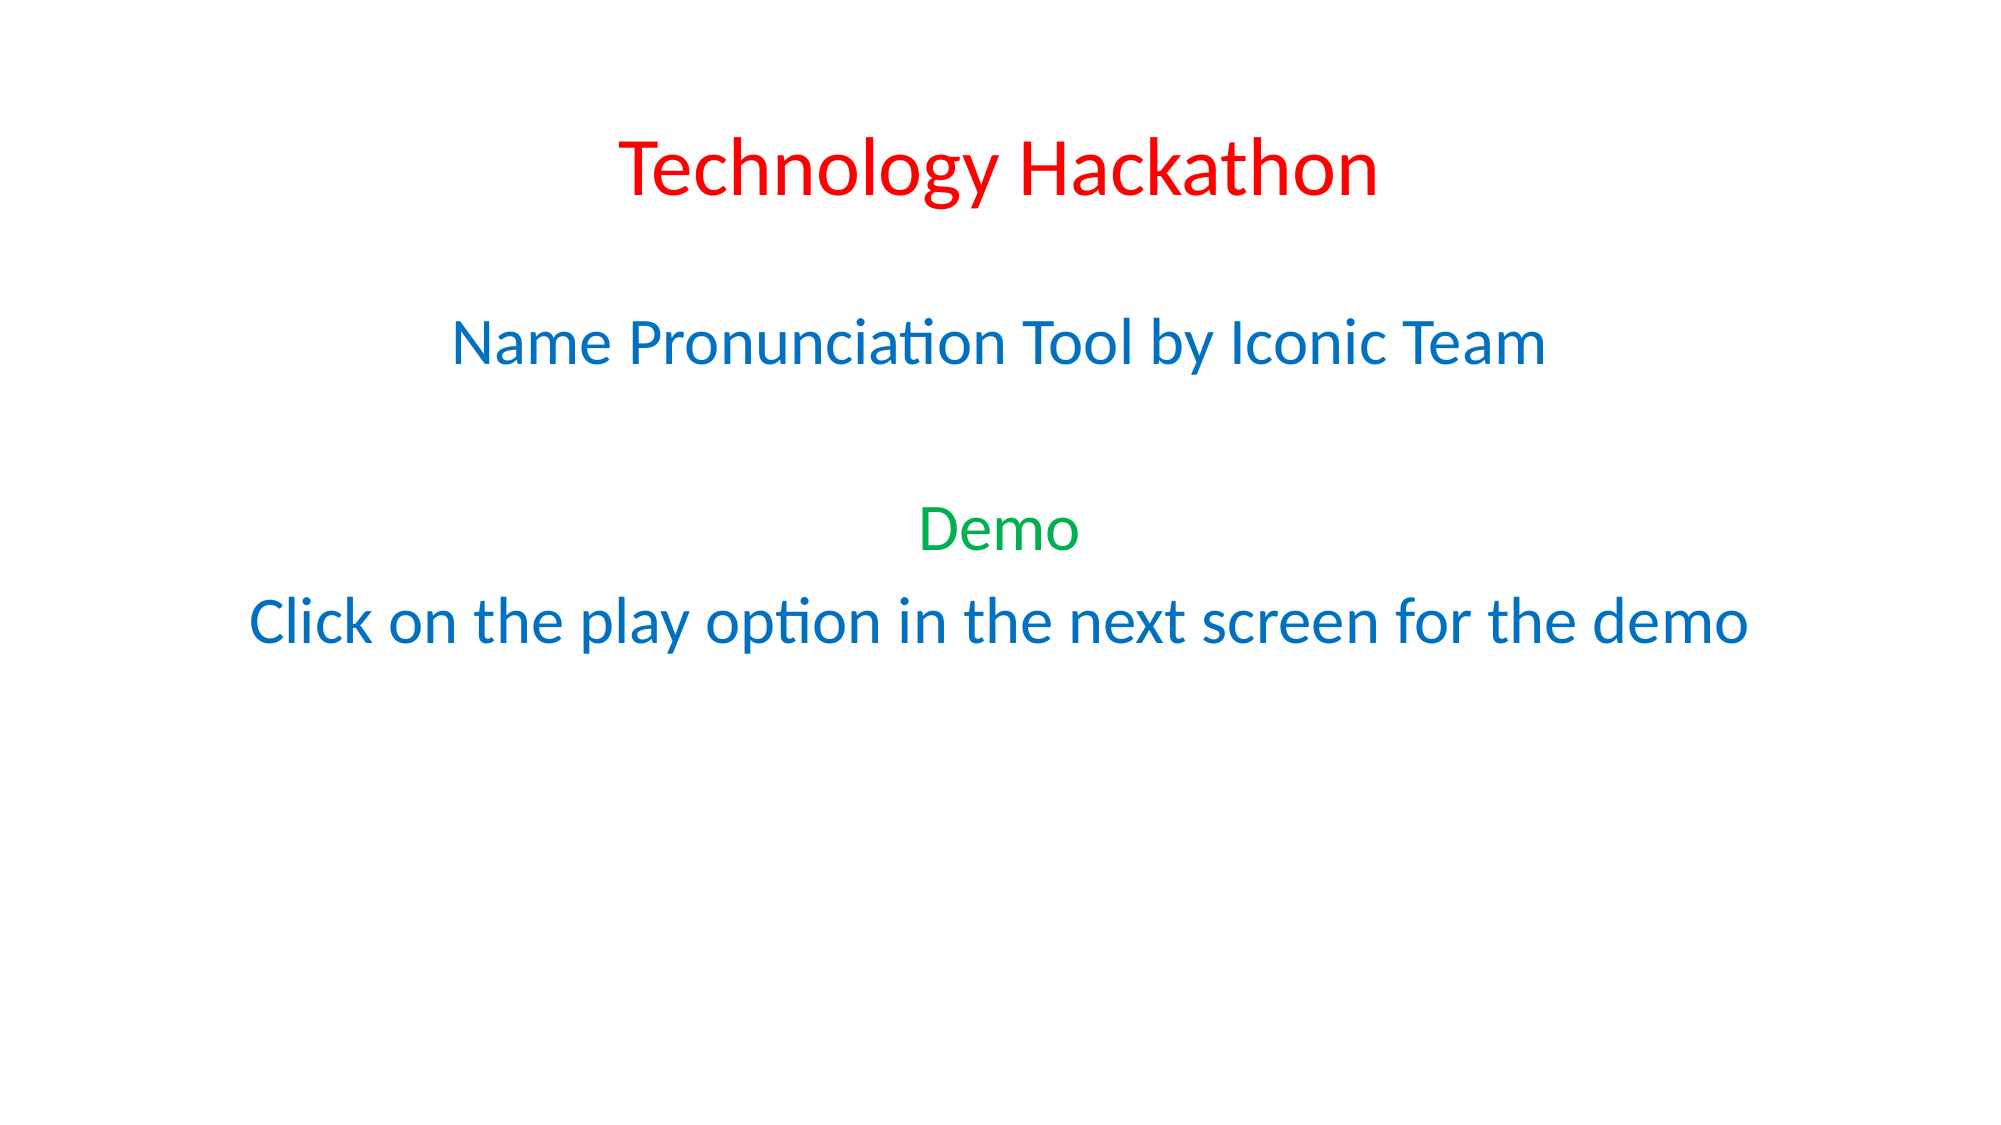

# Technology Hackathon
Name Pronunciation Tool by Iconic Team

Demo
Click on the play option in the next screen for the demo